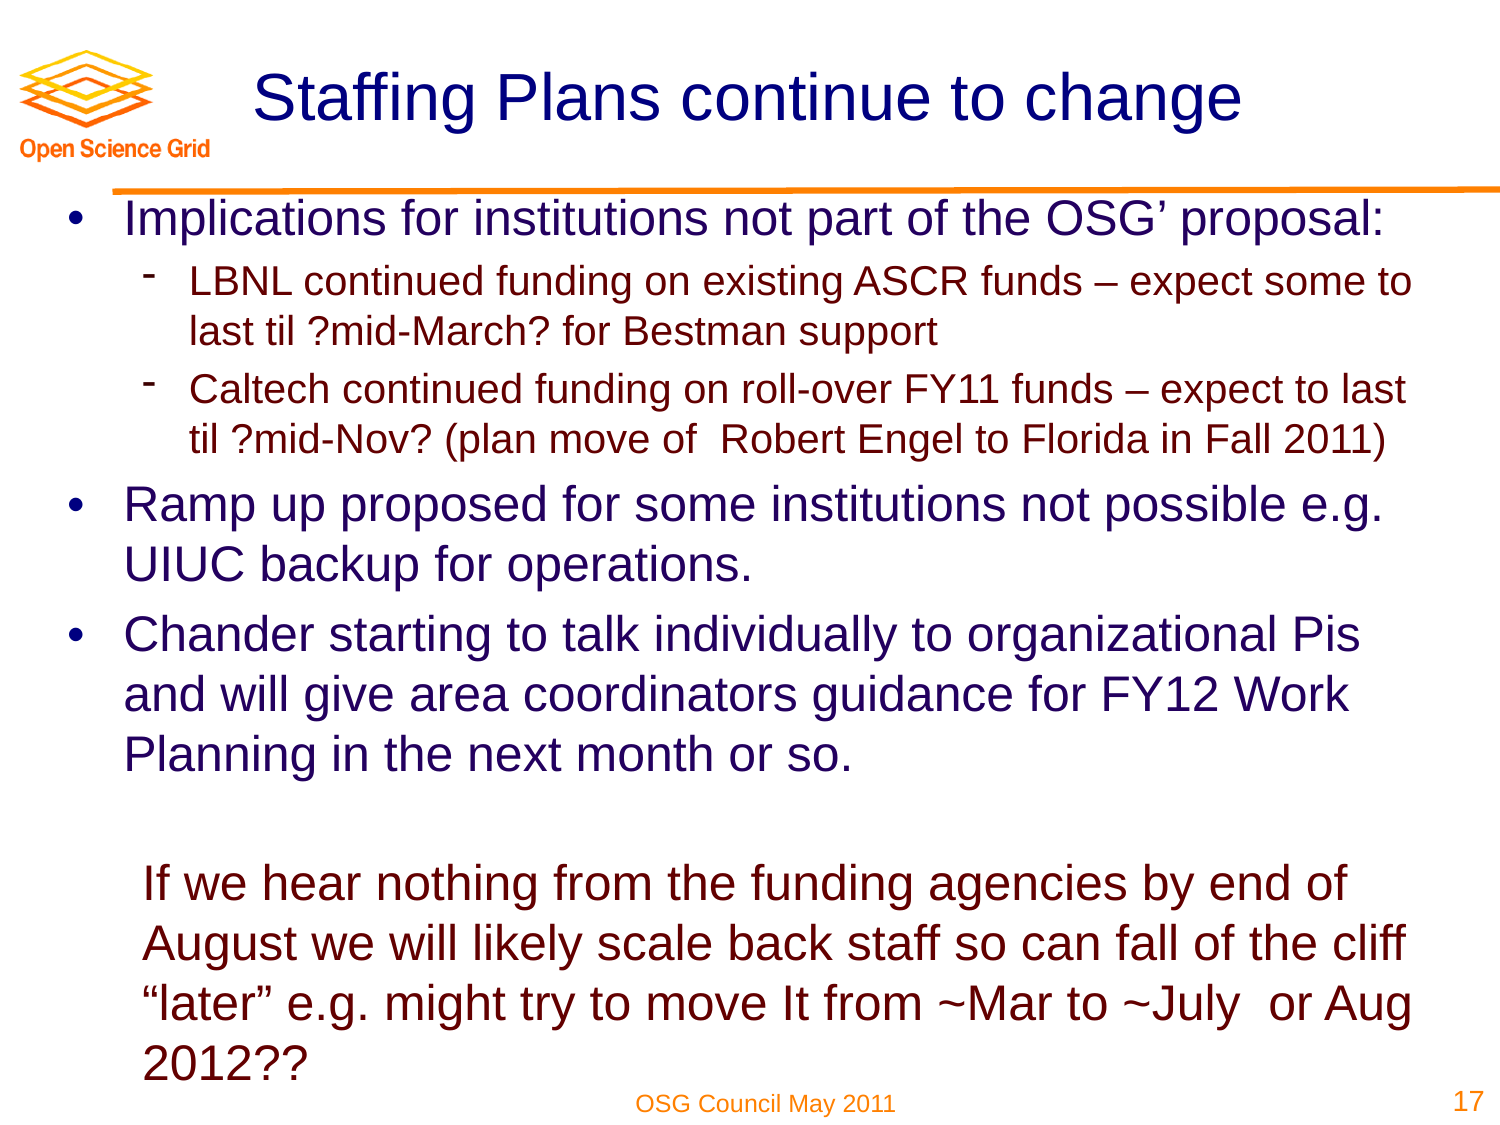

# Staffing Plans continue to change
Implications for institutions not part of the OSG’ proposal:
LBNL continued funding on existing ASCR funds – expect some to last til ?mid-March? for Bestman support
Caltech continued funding on roll-over FY11 funds – expect to last til ?mid-Nov? (plan move of  Robert Engel to Florida in Fall 2011)
Ramp up proposed for some institutions not possible e.g. UIUC backup for operations.
Chander starting to talk individually to organizational Pis and will give area coordinators guidance for FY12 Work Planning in the next month or so.

If we hear nothing from the funding agencies by end of August we will likely scale back staff so can fall of the cliff “later” e.g. might try to move It from ~Mar to ~July  or Aug 2012??

17